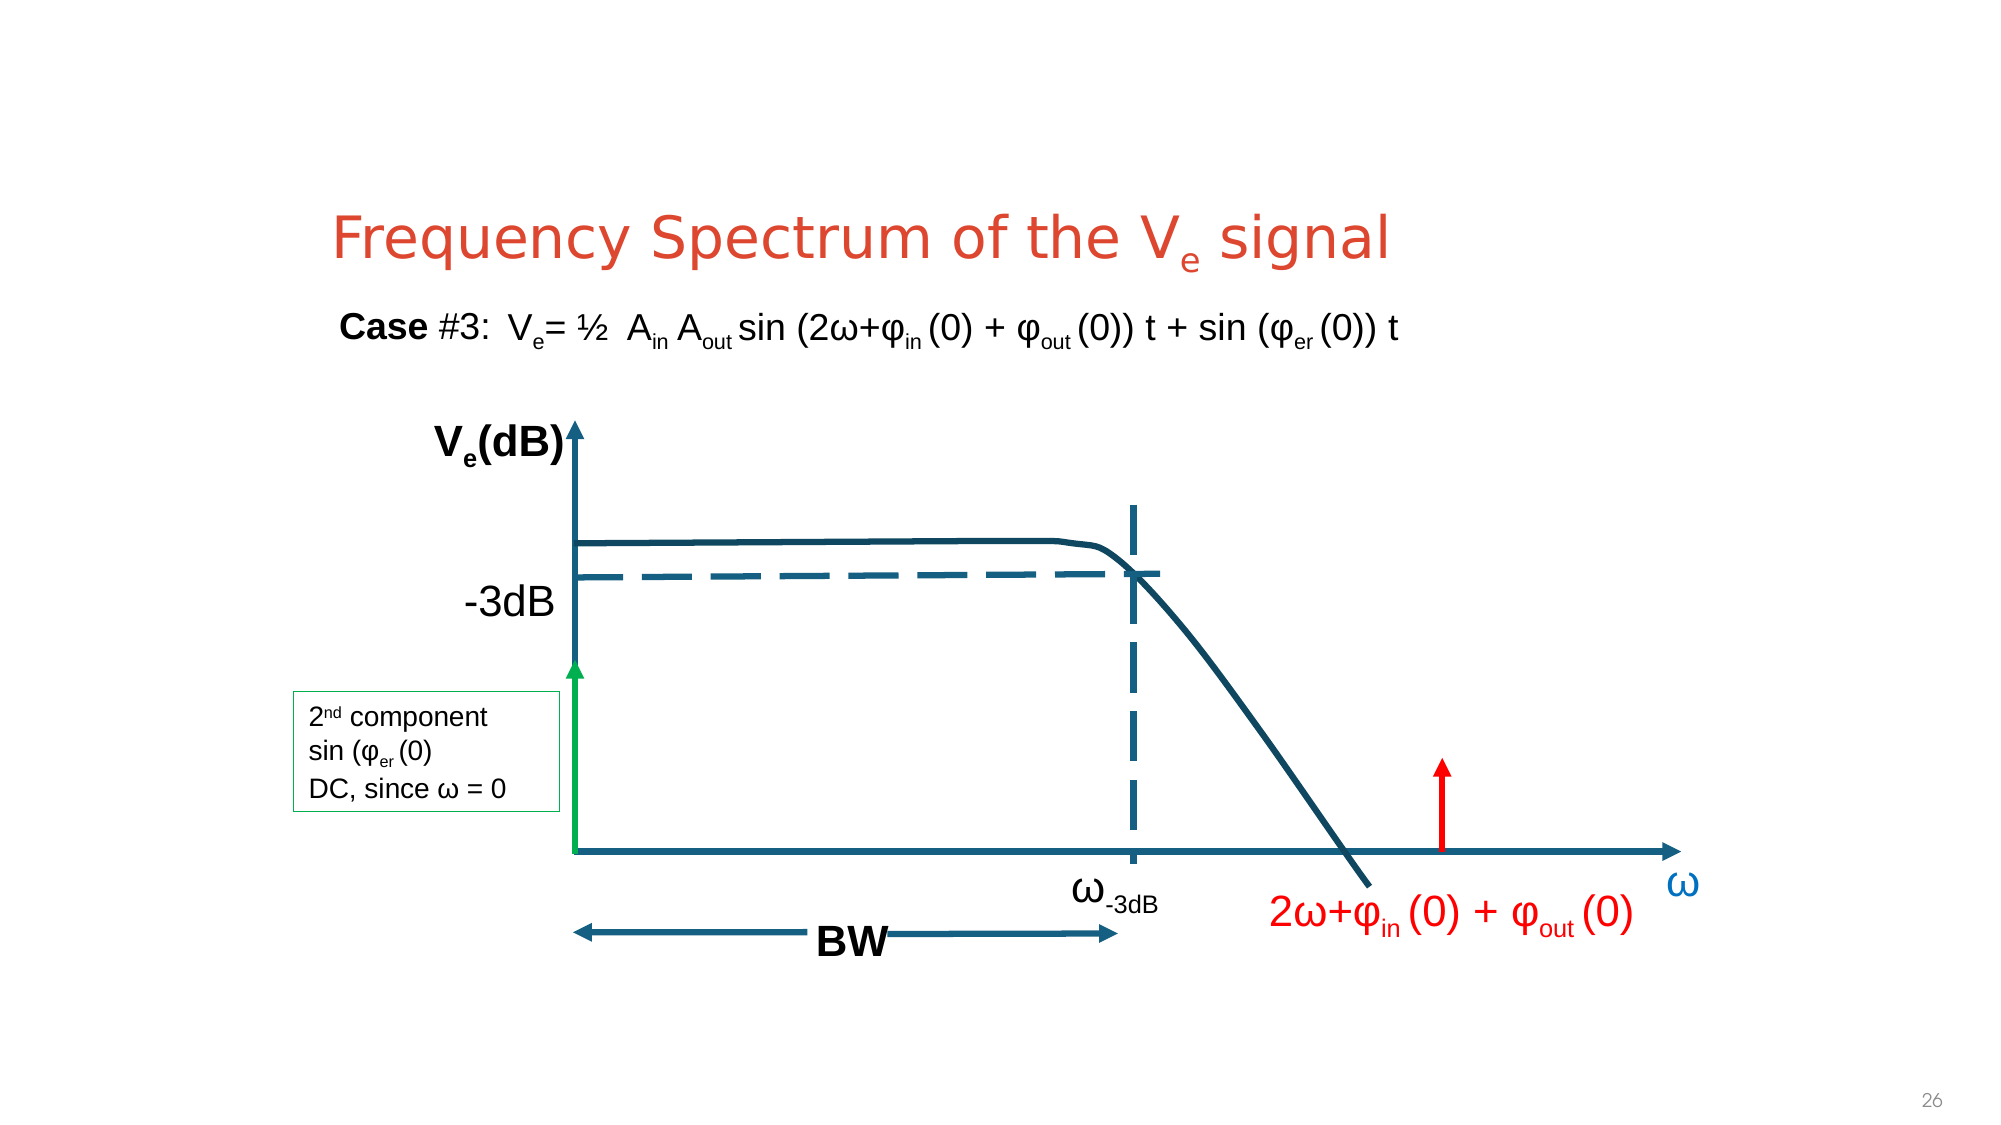

# Frequency Spectrum of the Ve signal
Case #3:
Ve= ½  Ain Aout sin (2ω+φin (0) + φout (0)) t + sin (φer (0)) t
Ve(dB)

-3dB
2nd component
sin (φer (0)
DC, since ω = 0
ω
ω-3dB
2ω+φin (0) + φout (0)
BW
26